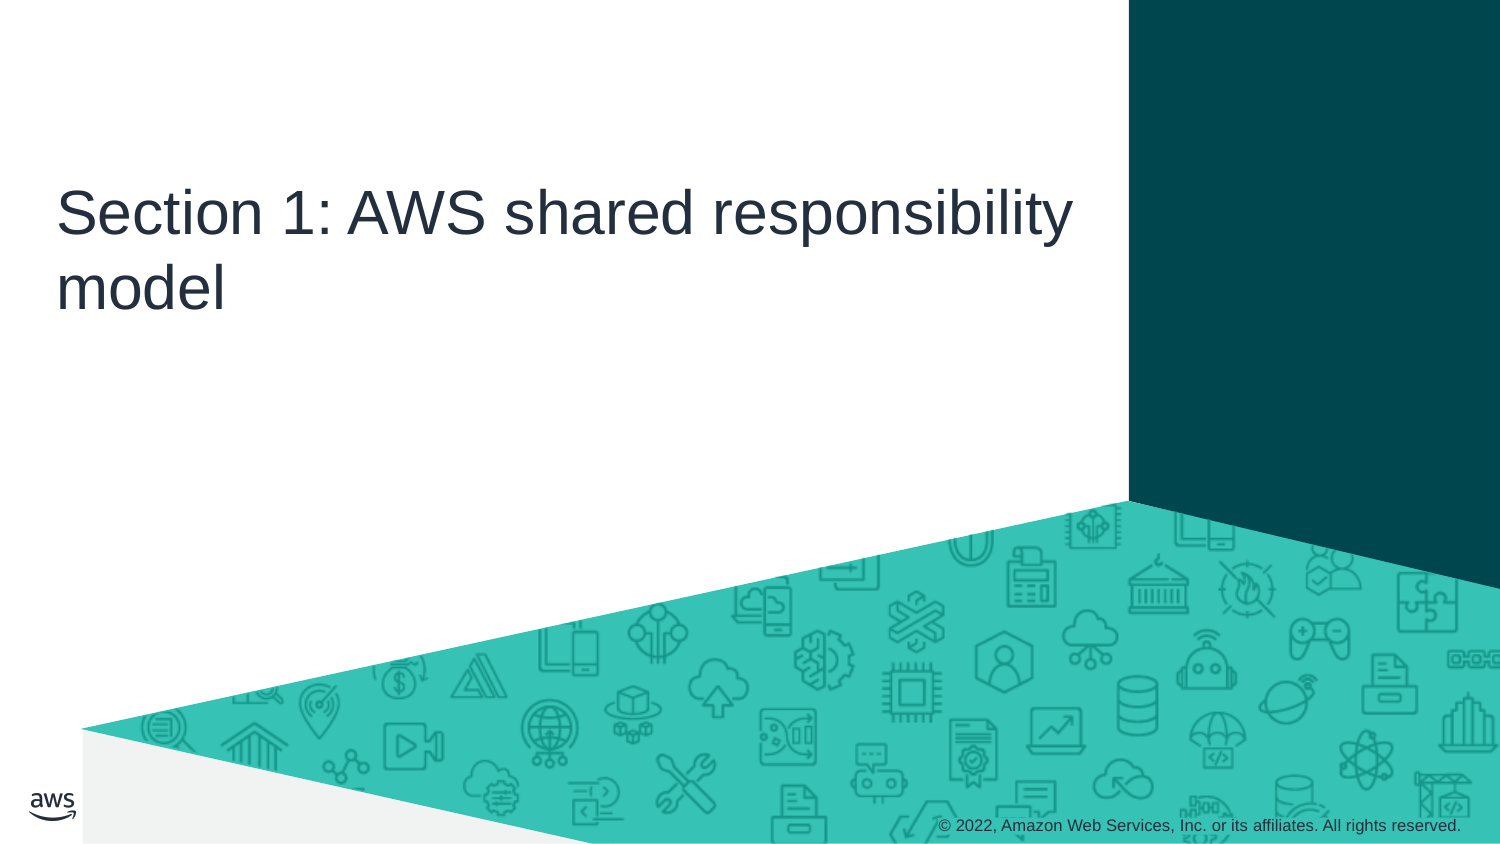

# Section 1: AWS shared responsibility model